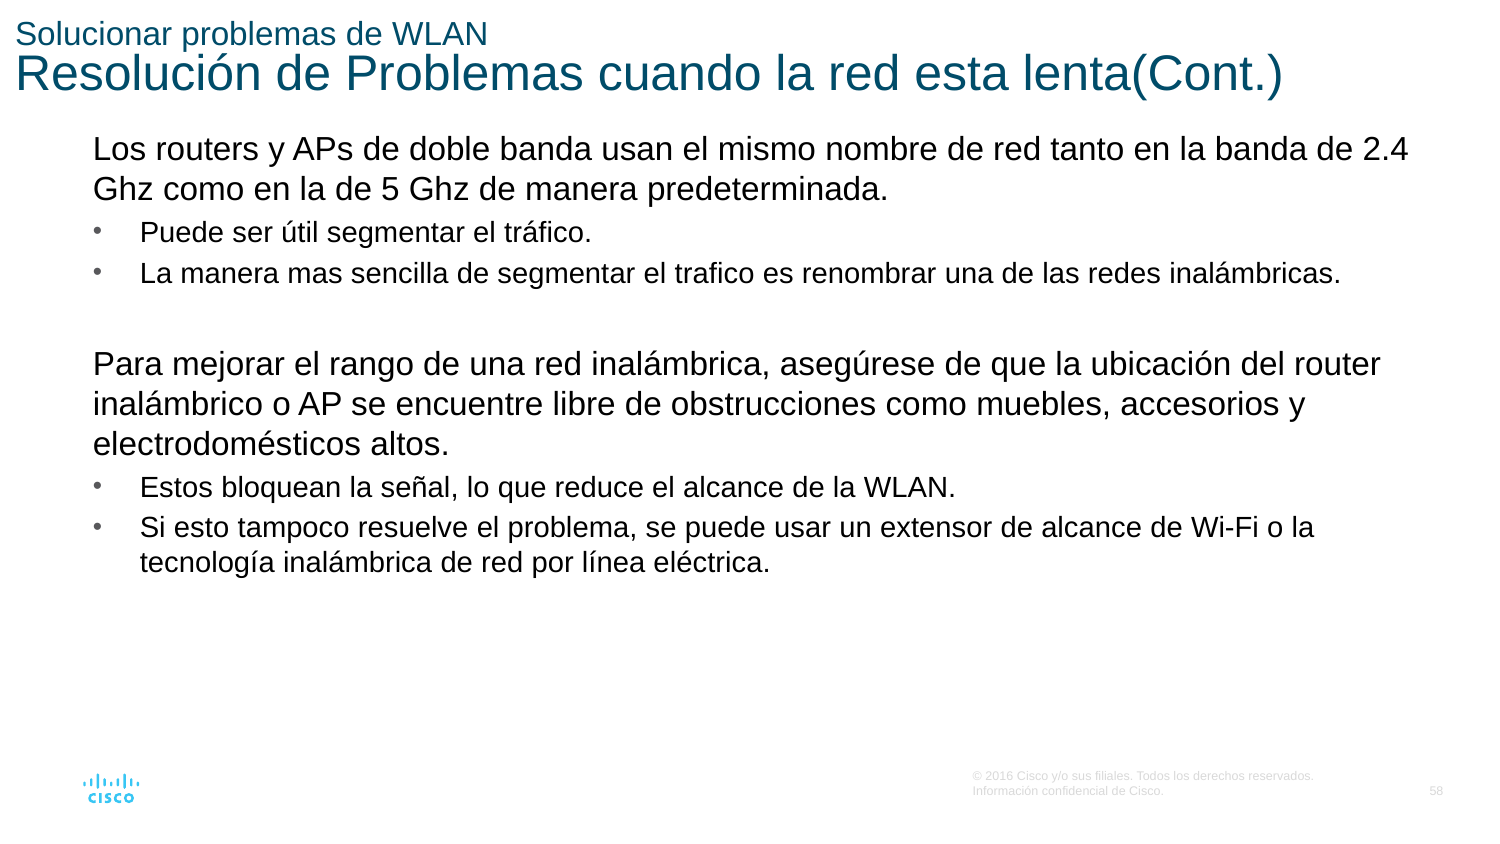

# Solucionar problemas de WLAN Resolución de Problemas cuando la red esta lenta(Cont.)
Los routers y APs de doble banda usan el mismo nombre de red tanto en la banda de 2.4 Ghz como en la de 5 Ghz de manera predeterminada.
Puede ser útil segmentar el tráfico.
La manera mas sencilla de segmentar el trafico es renombrar una de las redes inalámbricas.

Para mejorar el rango de una red inalámbrica, asegúrese de que la ubicación del router inalámbrico o AP se encuentre libre de obstrucciones como muebles, accesorios y electrodomésticos altos.
Estos bloquean la señal, lo que reduce el alcance de la WLAN.
Si esto tampoco resuelve el problema, se puede usar un extensor de alcance de Wi-Fi o la tecnología inalámbrica de red por línea eléctrica.